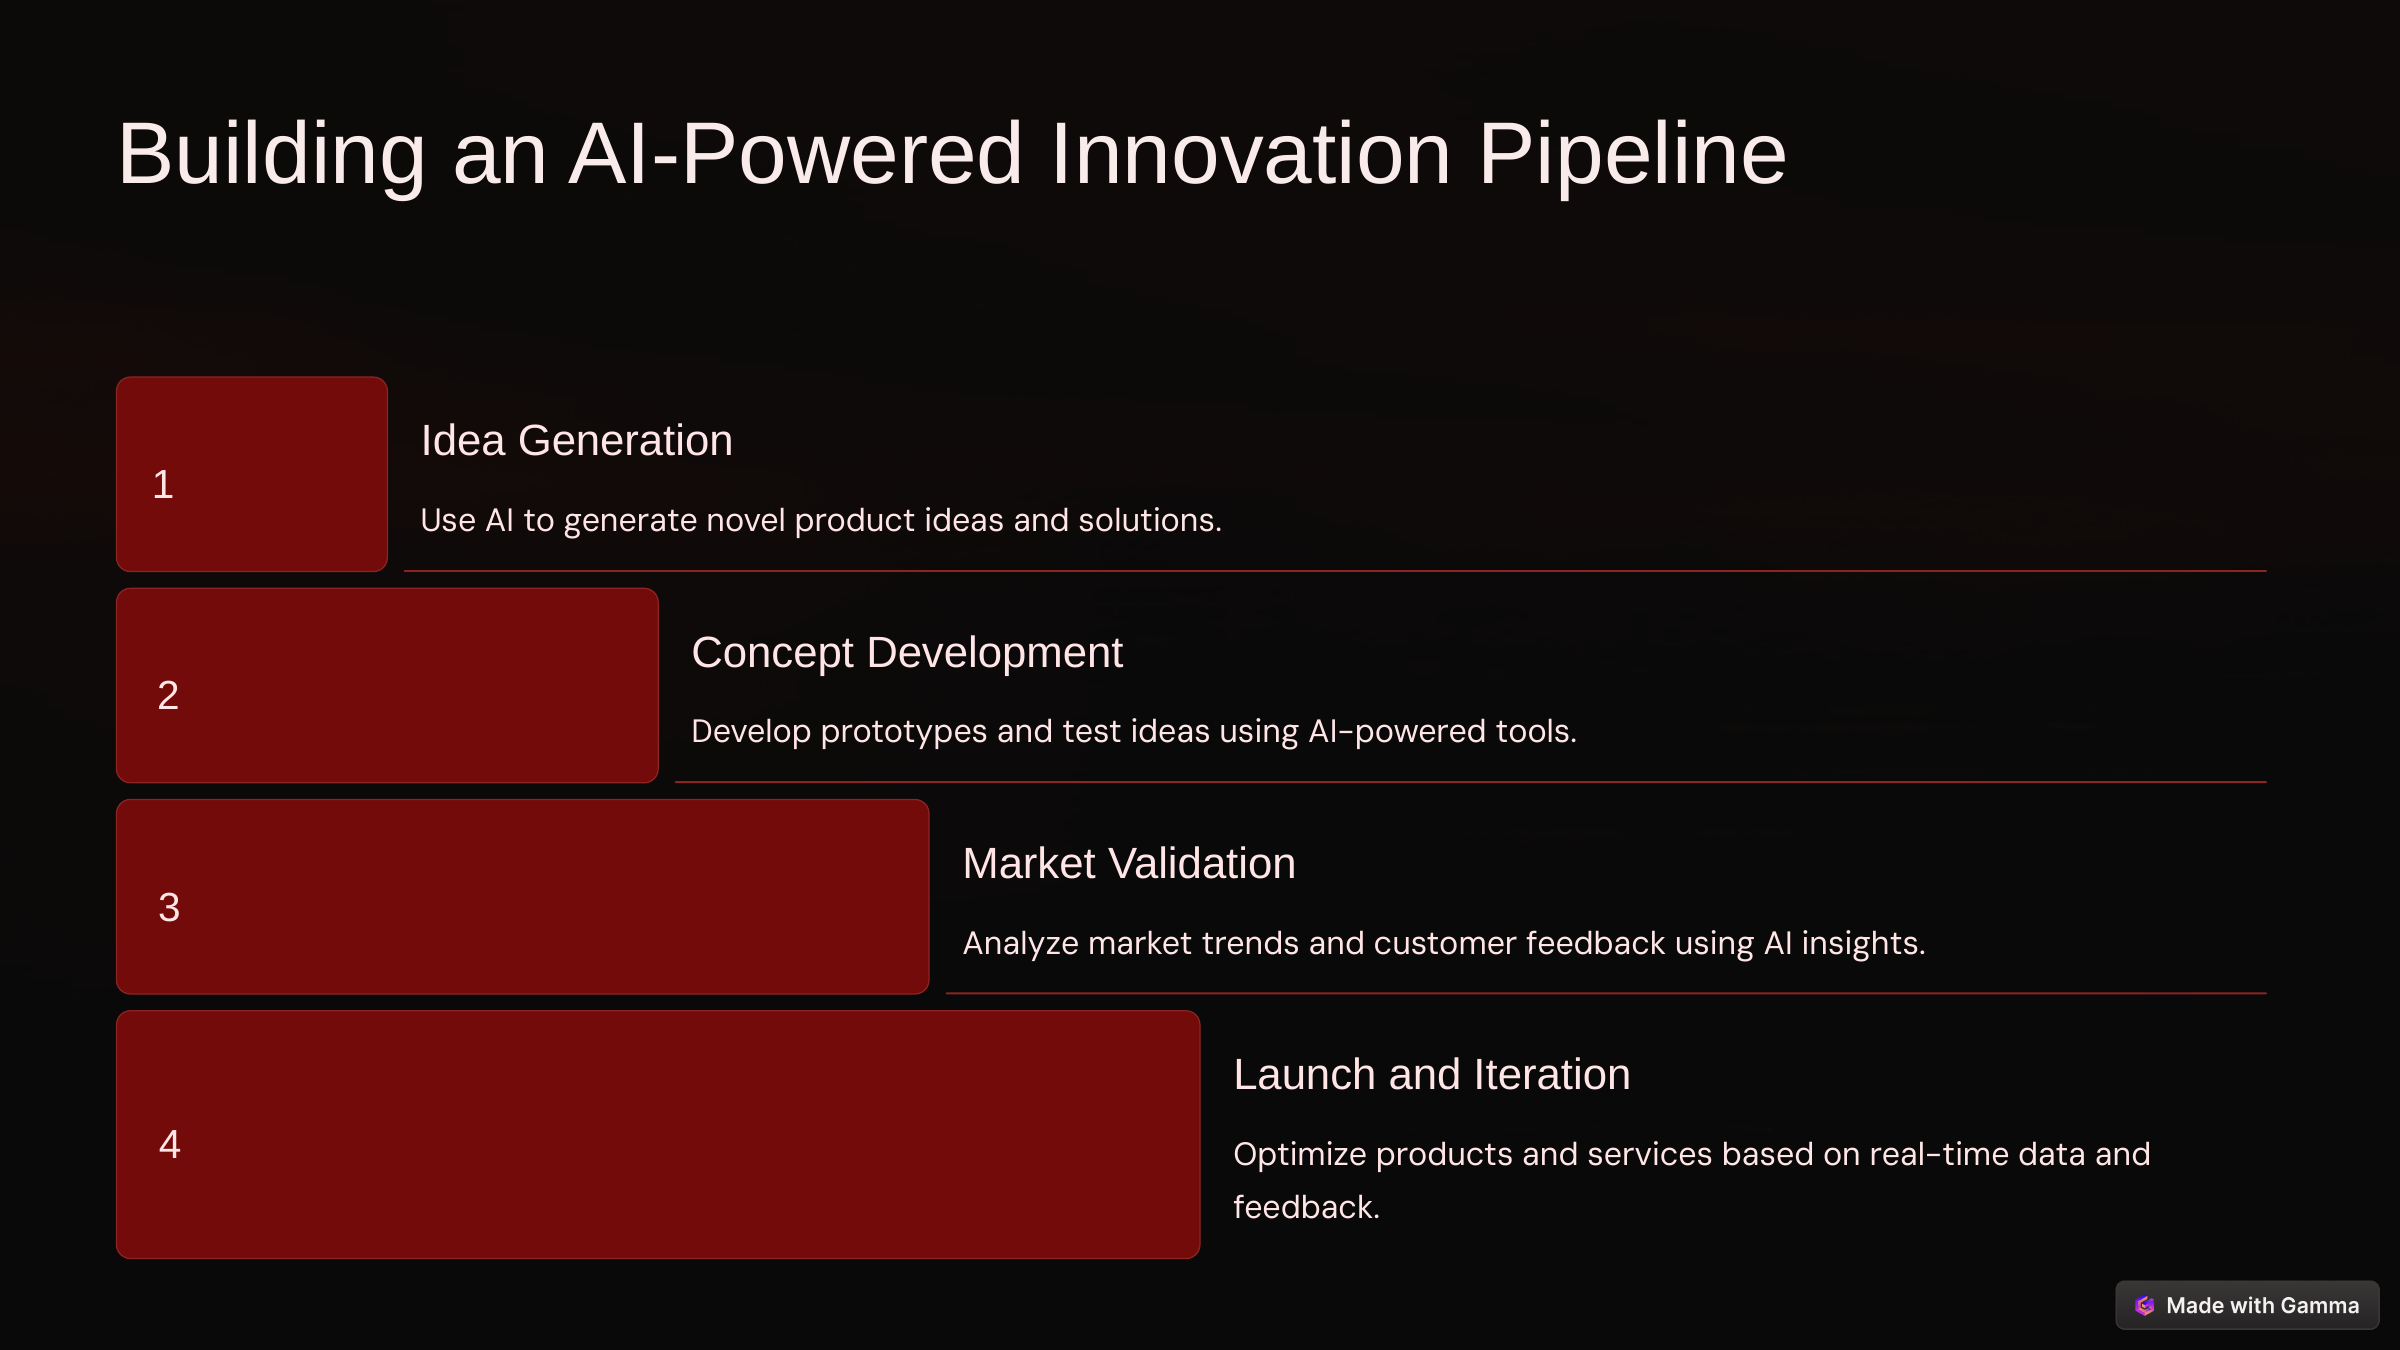

Building an AI-Powered Innovation Pipeline

Idea Generation
1
Use AI to generate novel product ideas and solutions.

Concept Development
2
Develop prototypes and test ideas using AI-powered tools.

Market Validation
3
Analyze market trends and customer feedback using AI insights.

Launch and Iteration
4
Optimize products and services based on real-time data and feedback.